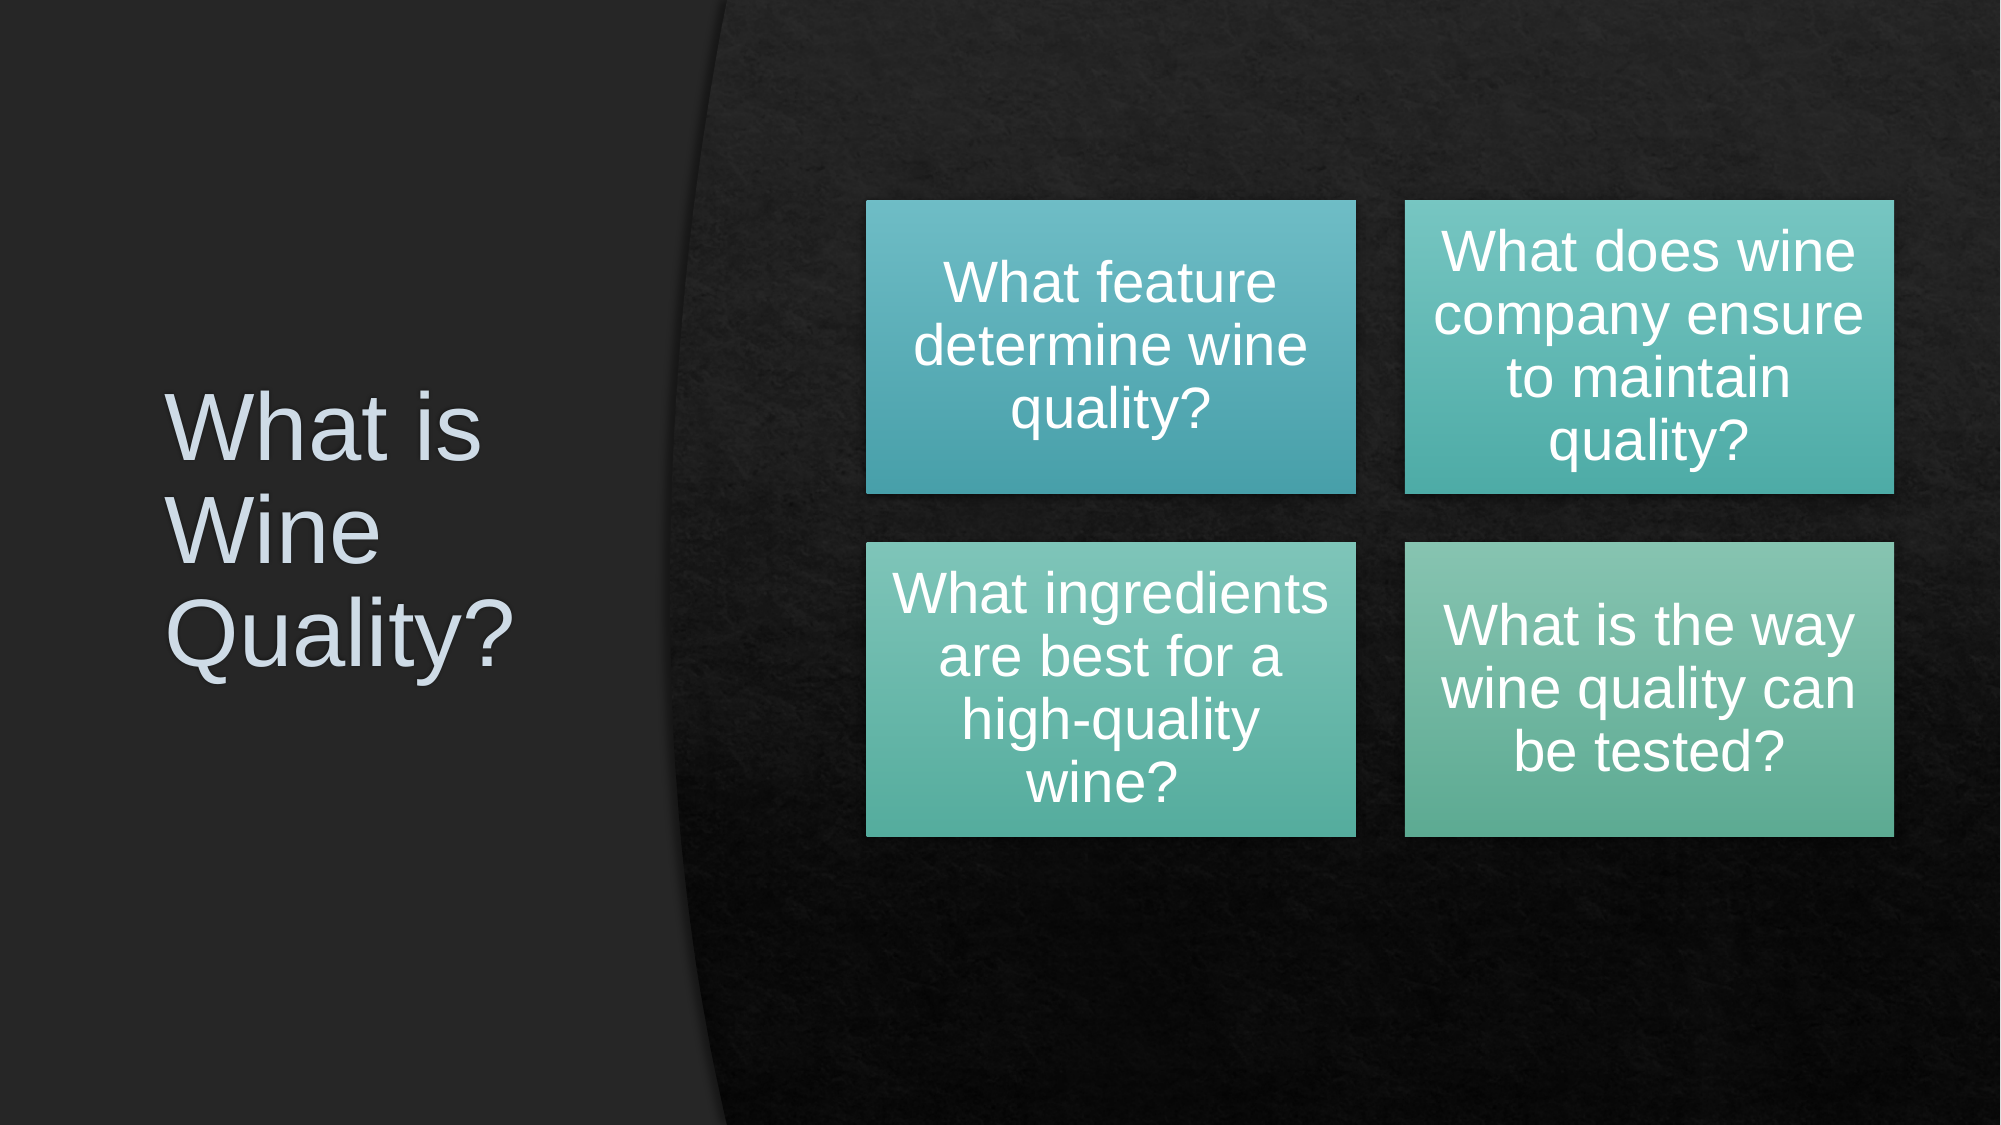

# What is Wine Quality?
What feature determine wine quality?
What does wine company ensure to maintain quality?
What ingredients are best for a high-quality wine?
What is the way wine quality can be tested?